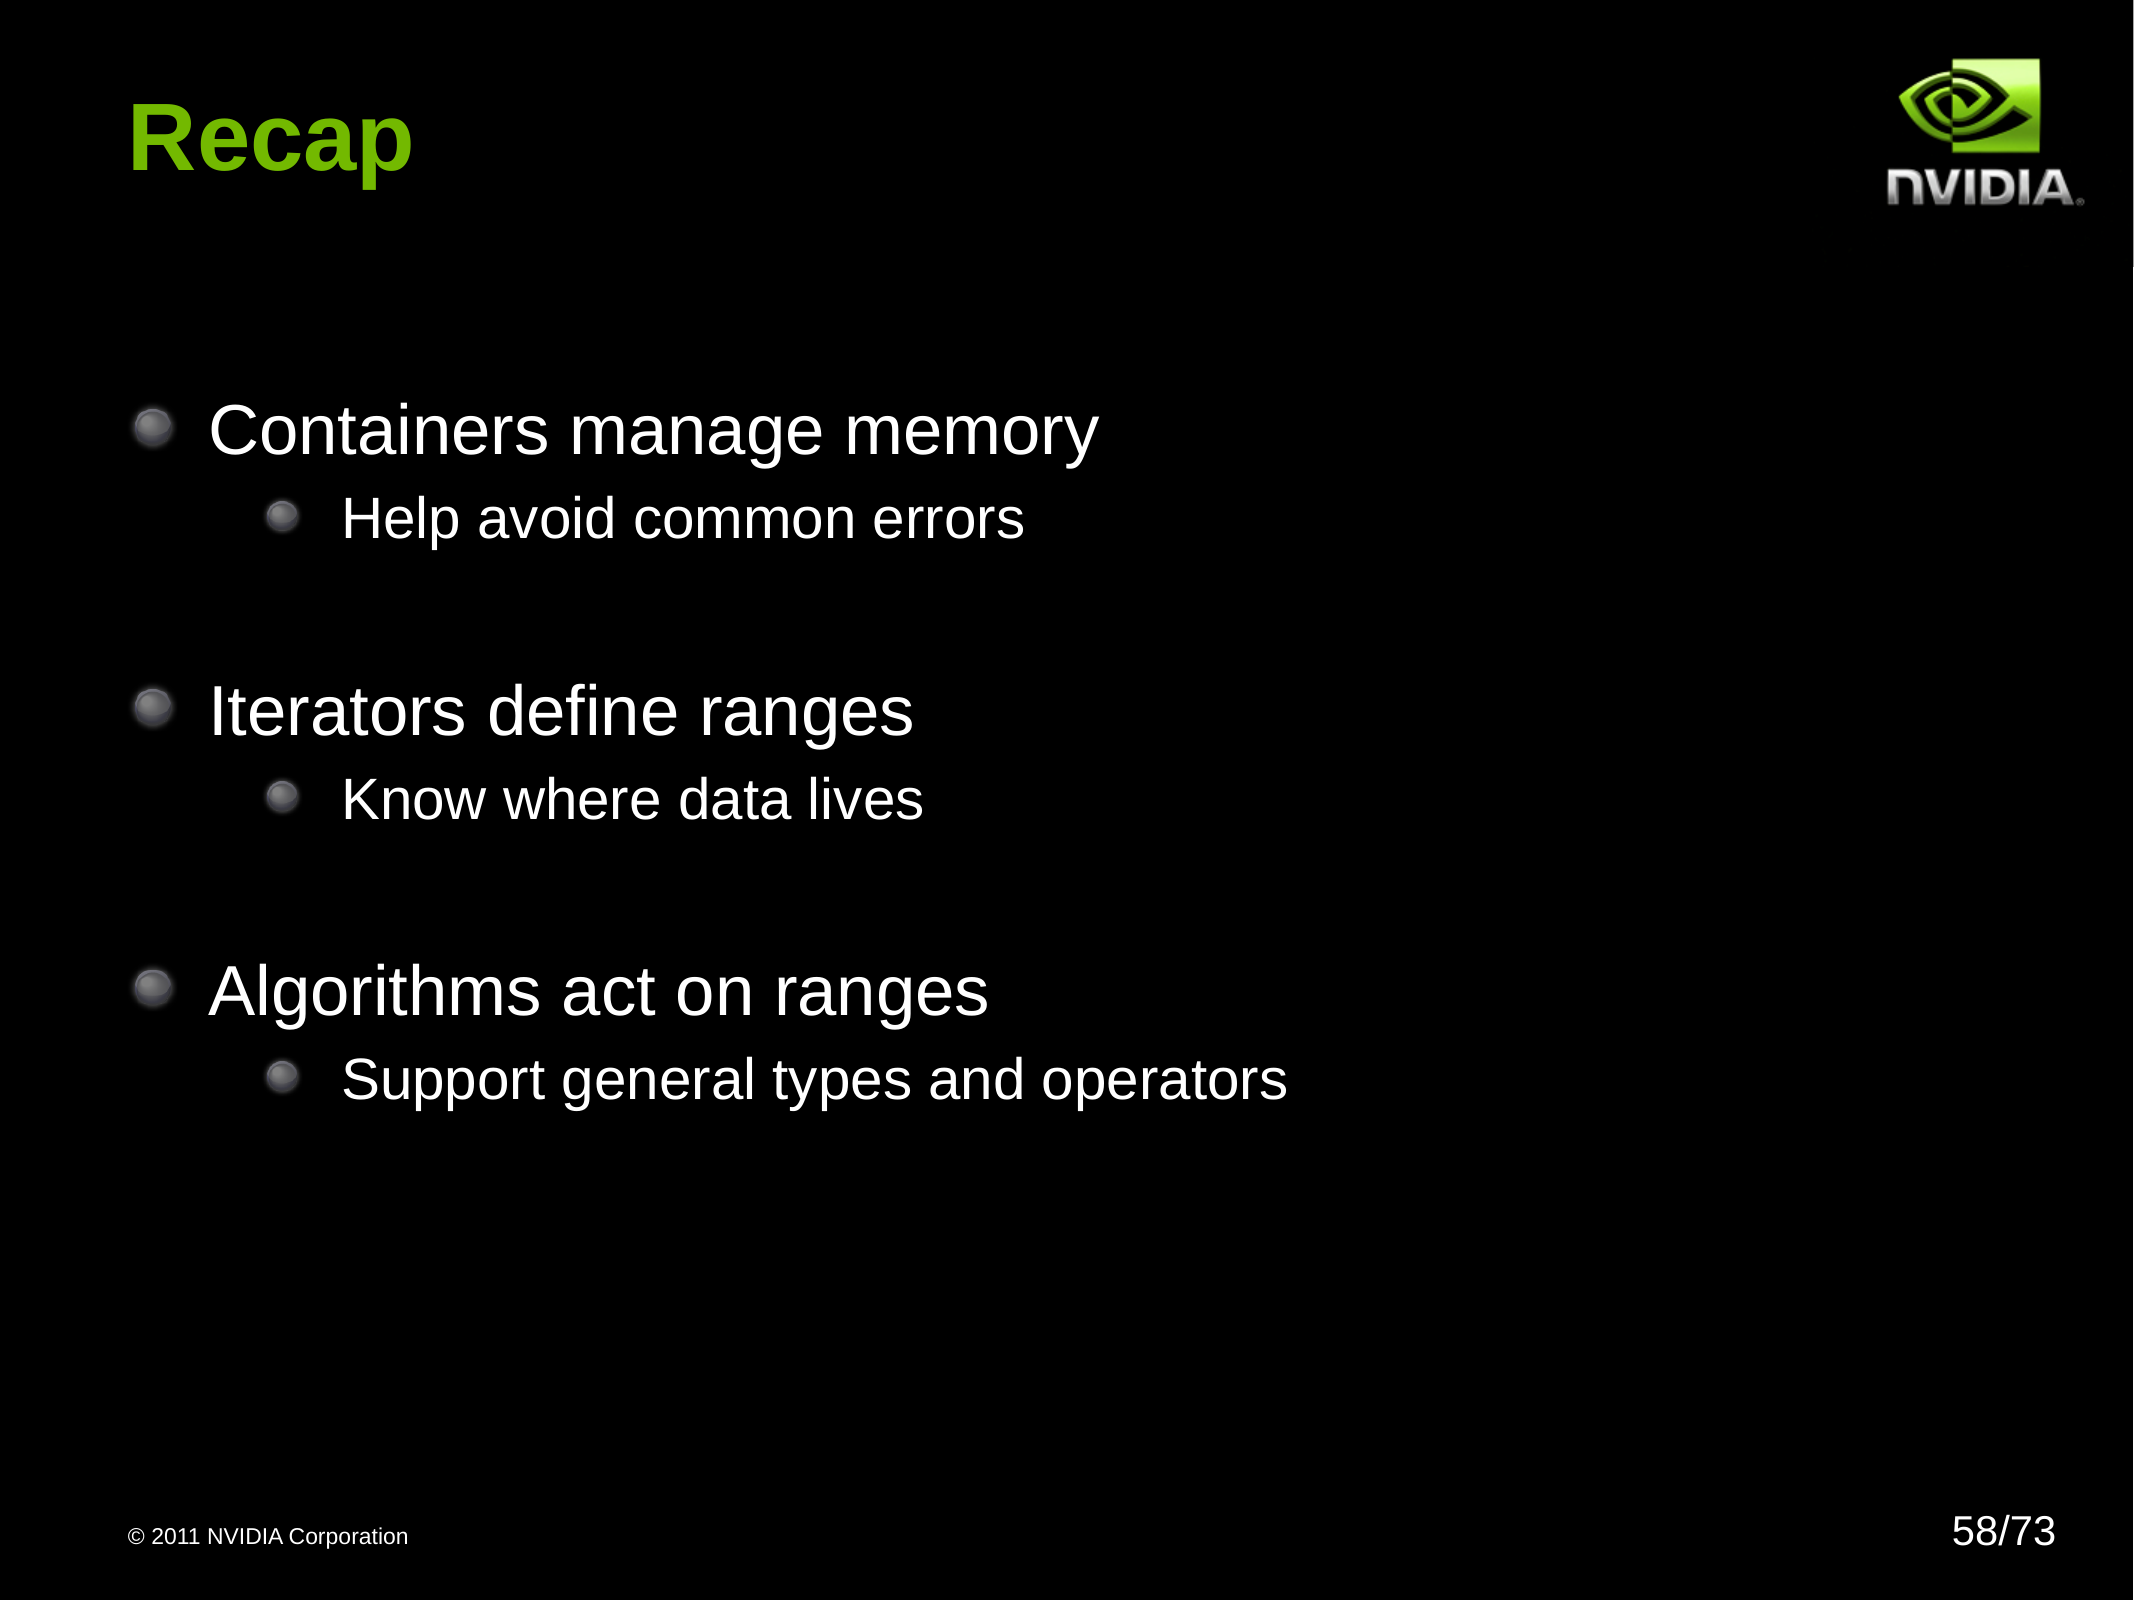

# Recap
Containers manage memory
Help avoid common errors

Iterators define ranges
Know where data lives

Algorithms act on ranges
Support general types and operators